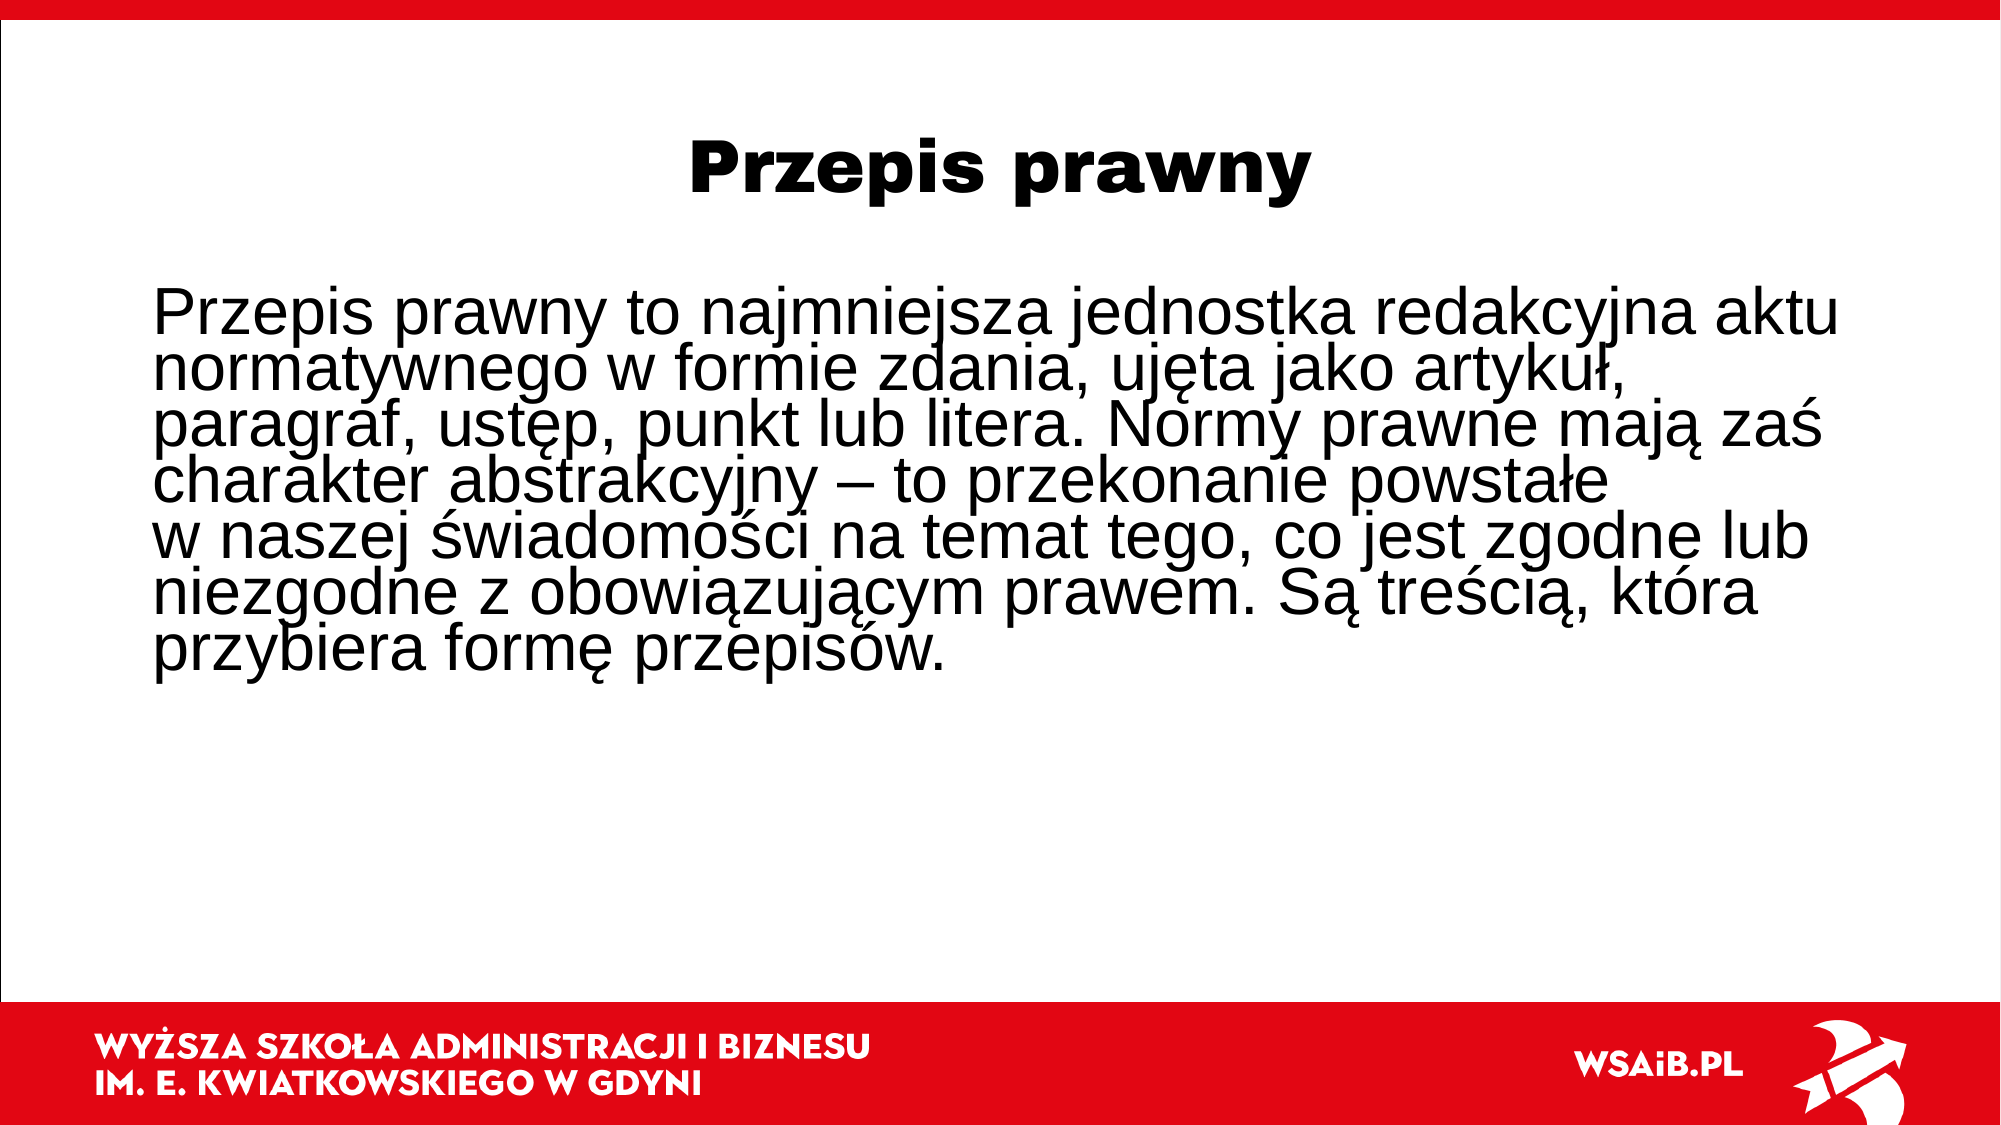

# Przepis prawny
Przepis prawny to najmniejsza jednostka redakcyjna aktu normatywnego w formie zdania, ujęta jako artykuł, paragraf, ustęp, punkt lub litera. Normy prawne mają zaś charakter abstrakcyjny – to przekonanie powstałe w naszej świadomości na temat tego, co jest zgodne lub niezgodne z obowiązującym prawem. Są treścią, która przybiera formę przepisów.